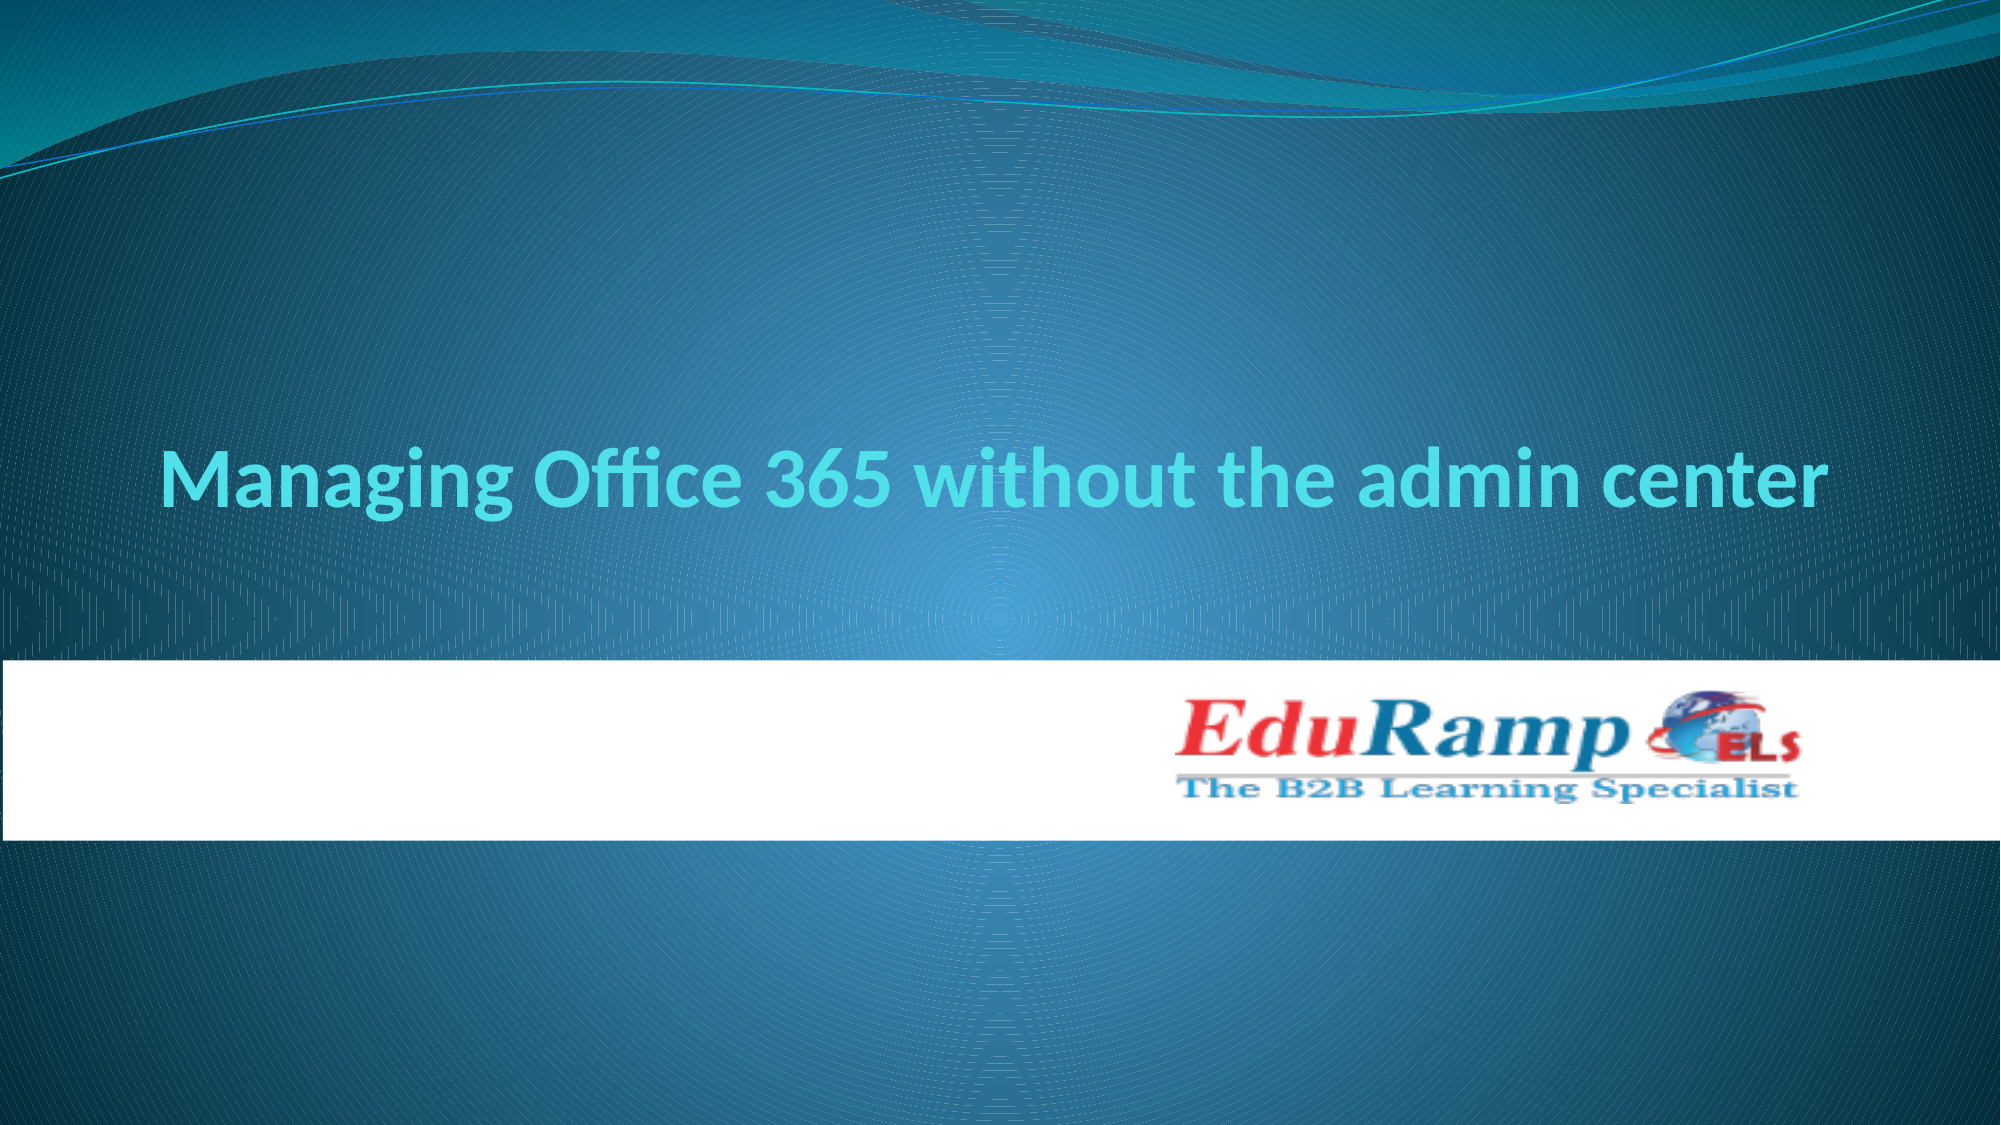

# Managing Office 365 without the admin center